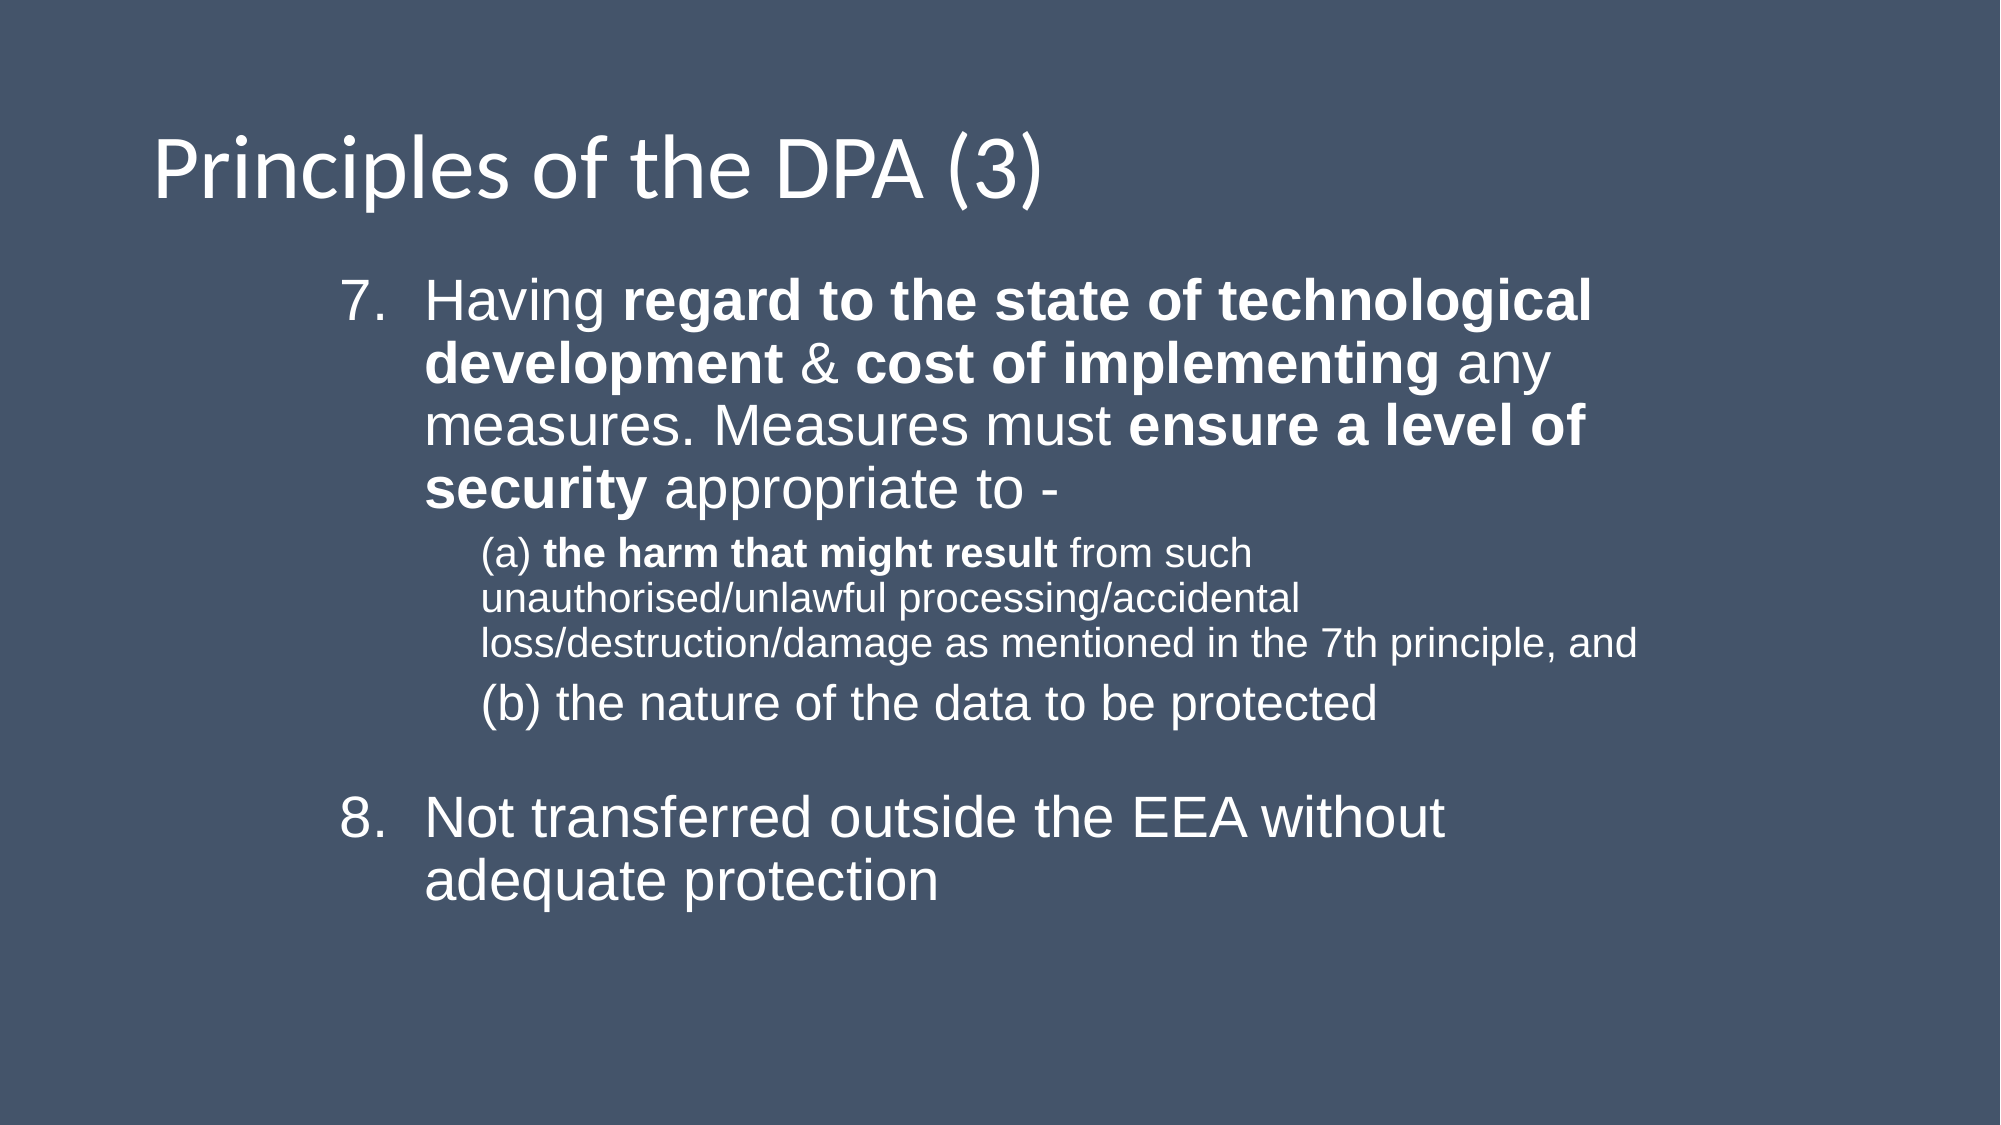

# Principles of the DPA (3)
Having regard to the state of technological development & cost of implementing any measures. Measures must ensure a level of security appropriate to -
(a) the harm that might result from such unauthorised/unlawful processing/accidental loss/destruction/damage as mentioned in the 7th principle, and
(b) the nature of the data to be protected

Not transferred outside the EEA without adequate protection